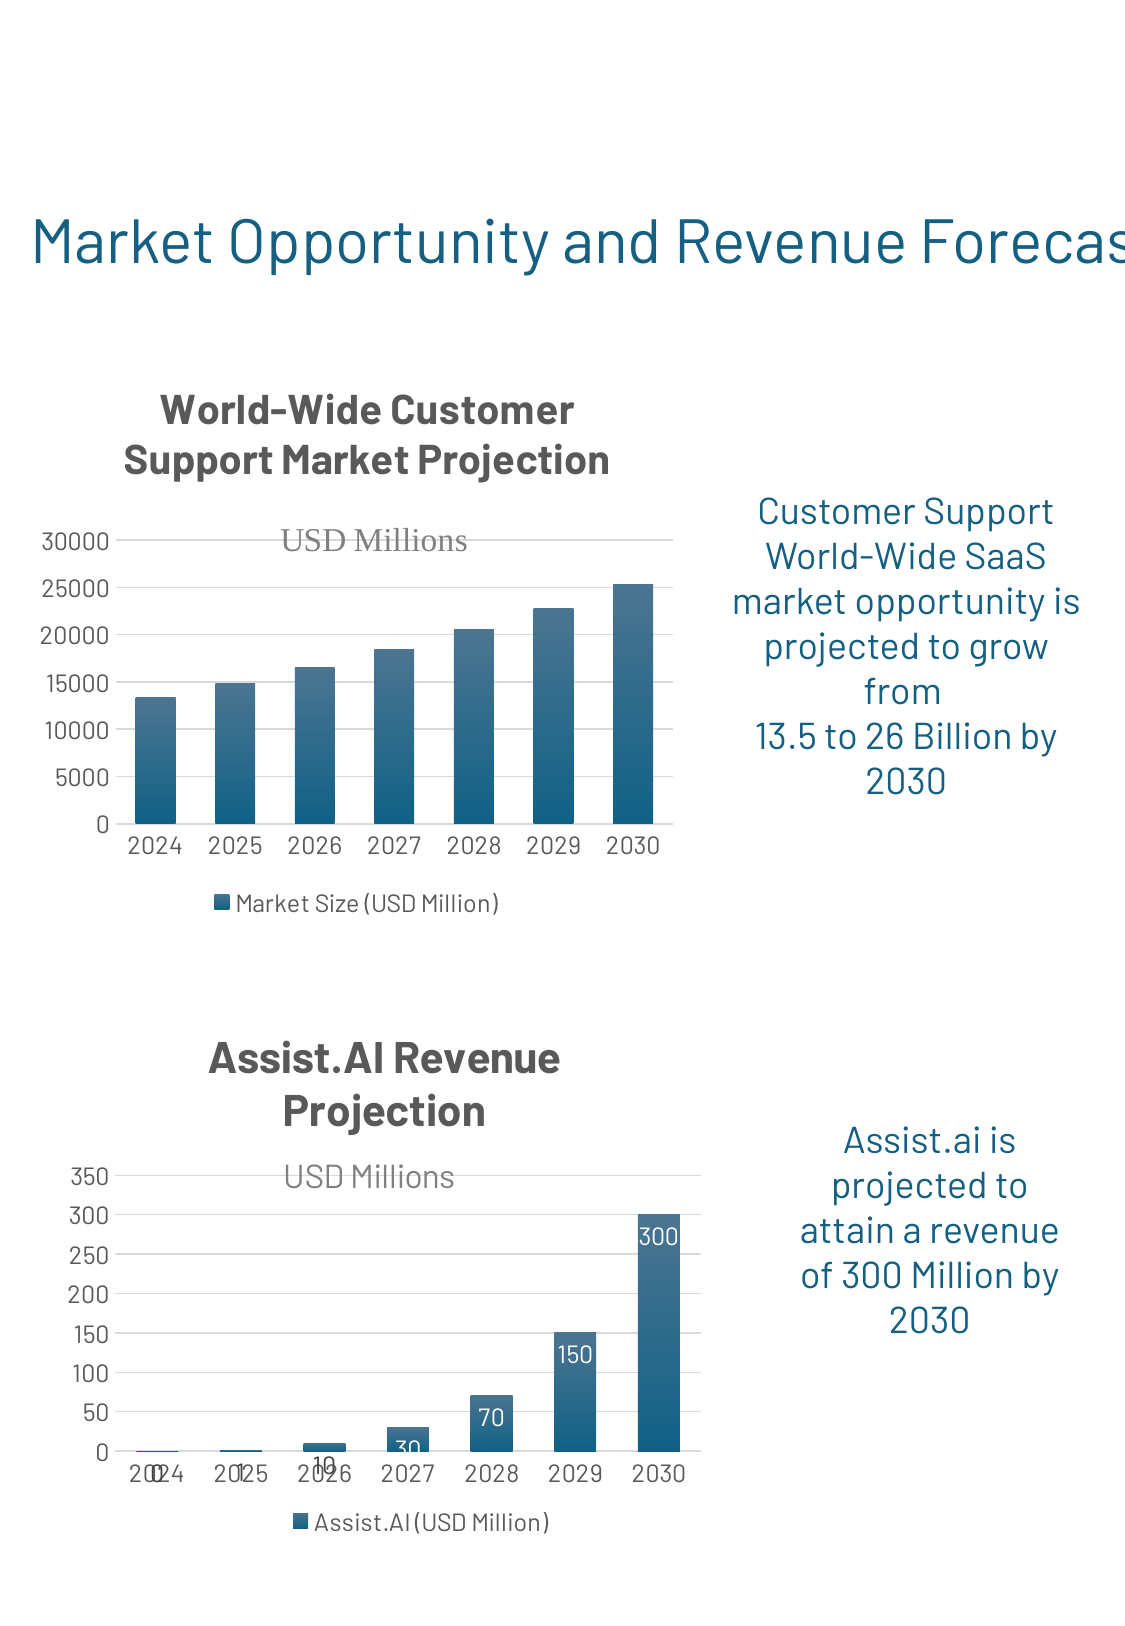

# Market Opportunity and Revenue Forecast

### Chart: World-Wide Customer Support Market Projection

| Category | Market Size (USD Million) |
|---|---|
| 2024 | 13300.0 |
| 2025 | 14800.0 |
| 2026 | 16500.0 |
| 2027 | 18400.0 |
| 2028 | 20500.0 |
| 2029 | 22800.0 |
| 2030 | 25300.0 |
Customer Support World-Wide SaaS market opportunity is projected to grow from
13.5 to 26 Billion by 2030

### Chart: Assist.AI Revenue Projection

| Category | Assist.AI (USD Million) |
|---|---|
| 2024 | 0.0 |
| 2025 | 1.0 |
| 2026 | 10.0 |
| 2027 | 30.0 |
| 2028 | 70.0 |
| 2029 | 150.0 |
| 2030 | 300.0 |
Assist.ai is projected to attain a revenue of 300 Million by 2030